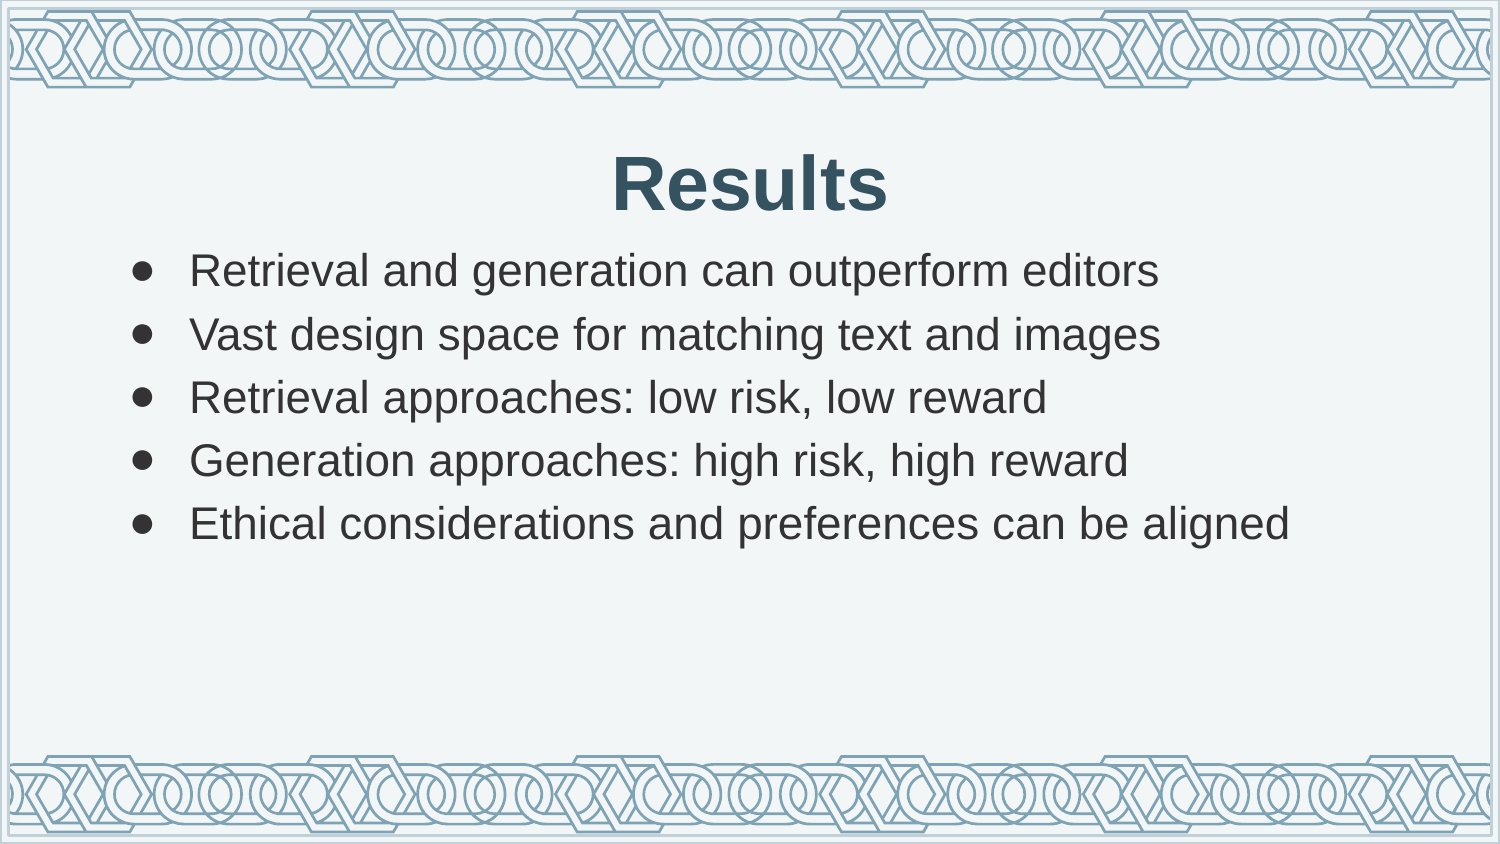

Results
Retrieval and generation can outperform editors
Vast design space for matching text and images
Retrieval approaches: low risk, low reward
Generation approaches: high risk, high reward
Ethical considerations and preferences can be aligned